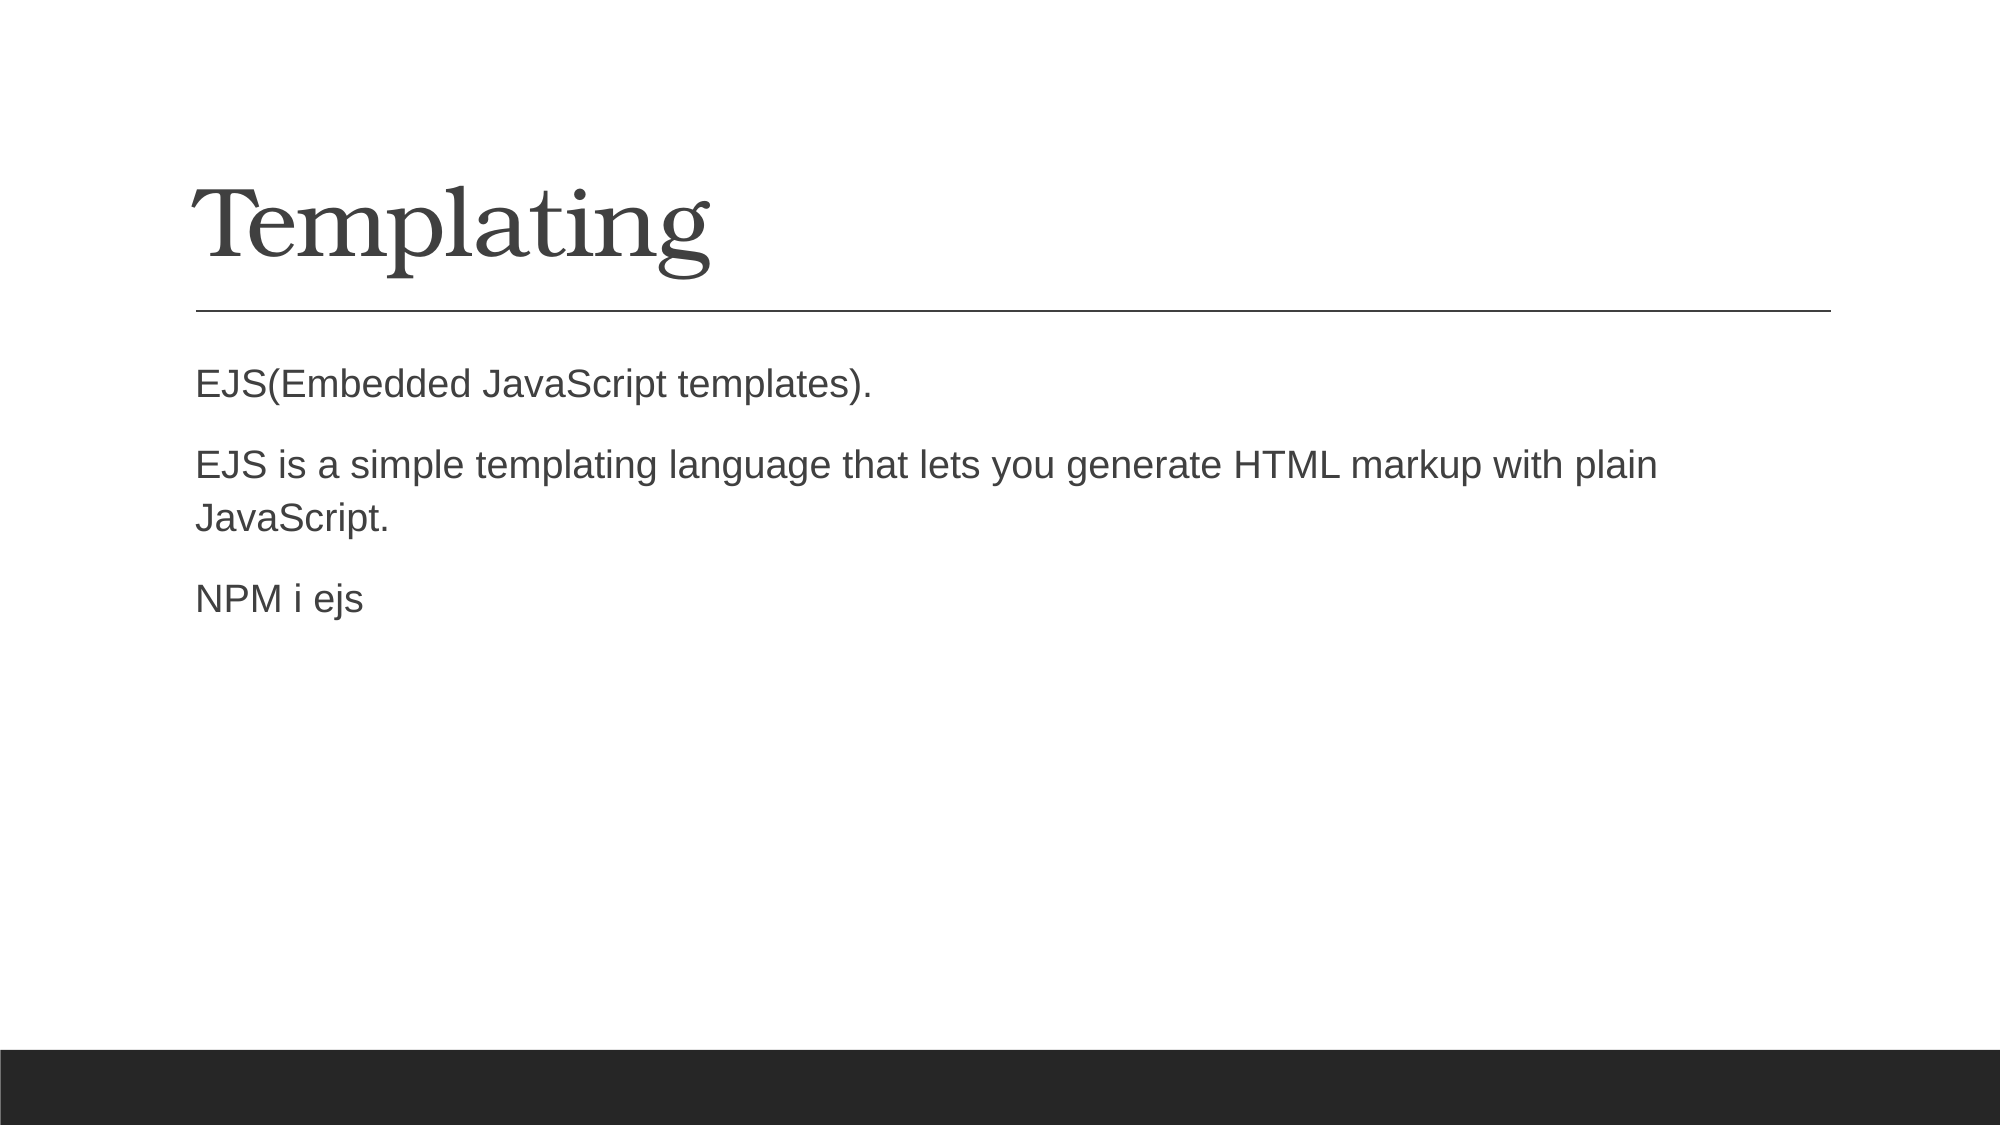

# Templating
EJS(Embedded JavaScript templates).
EJS is a simple templating language that lets you generate HTML markup with plain JavaScript.
NPM i ejs